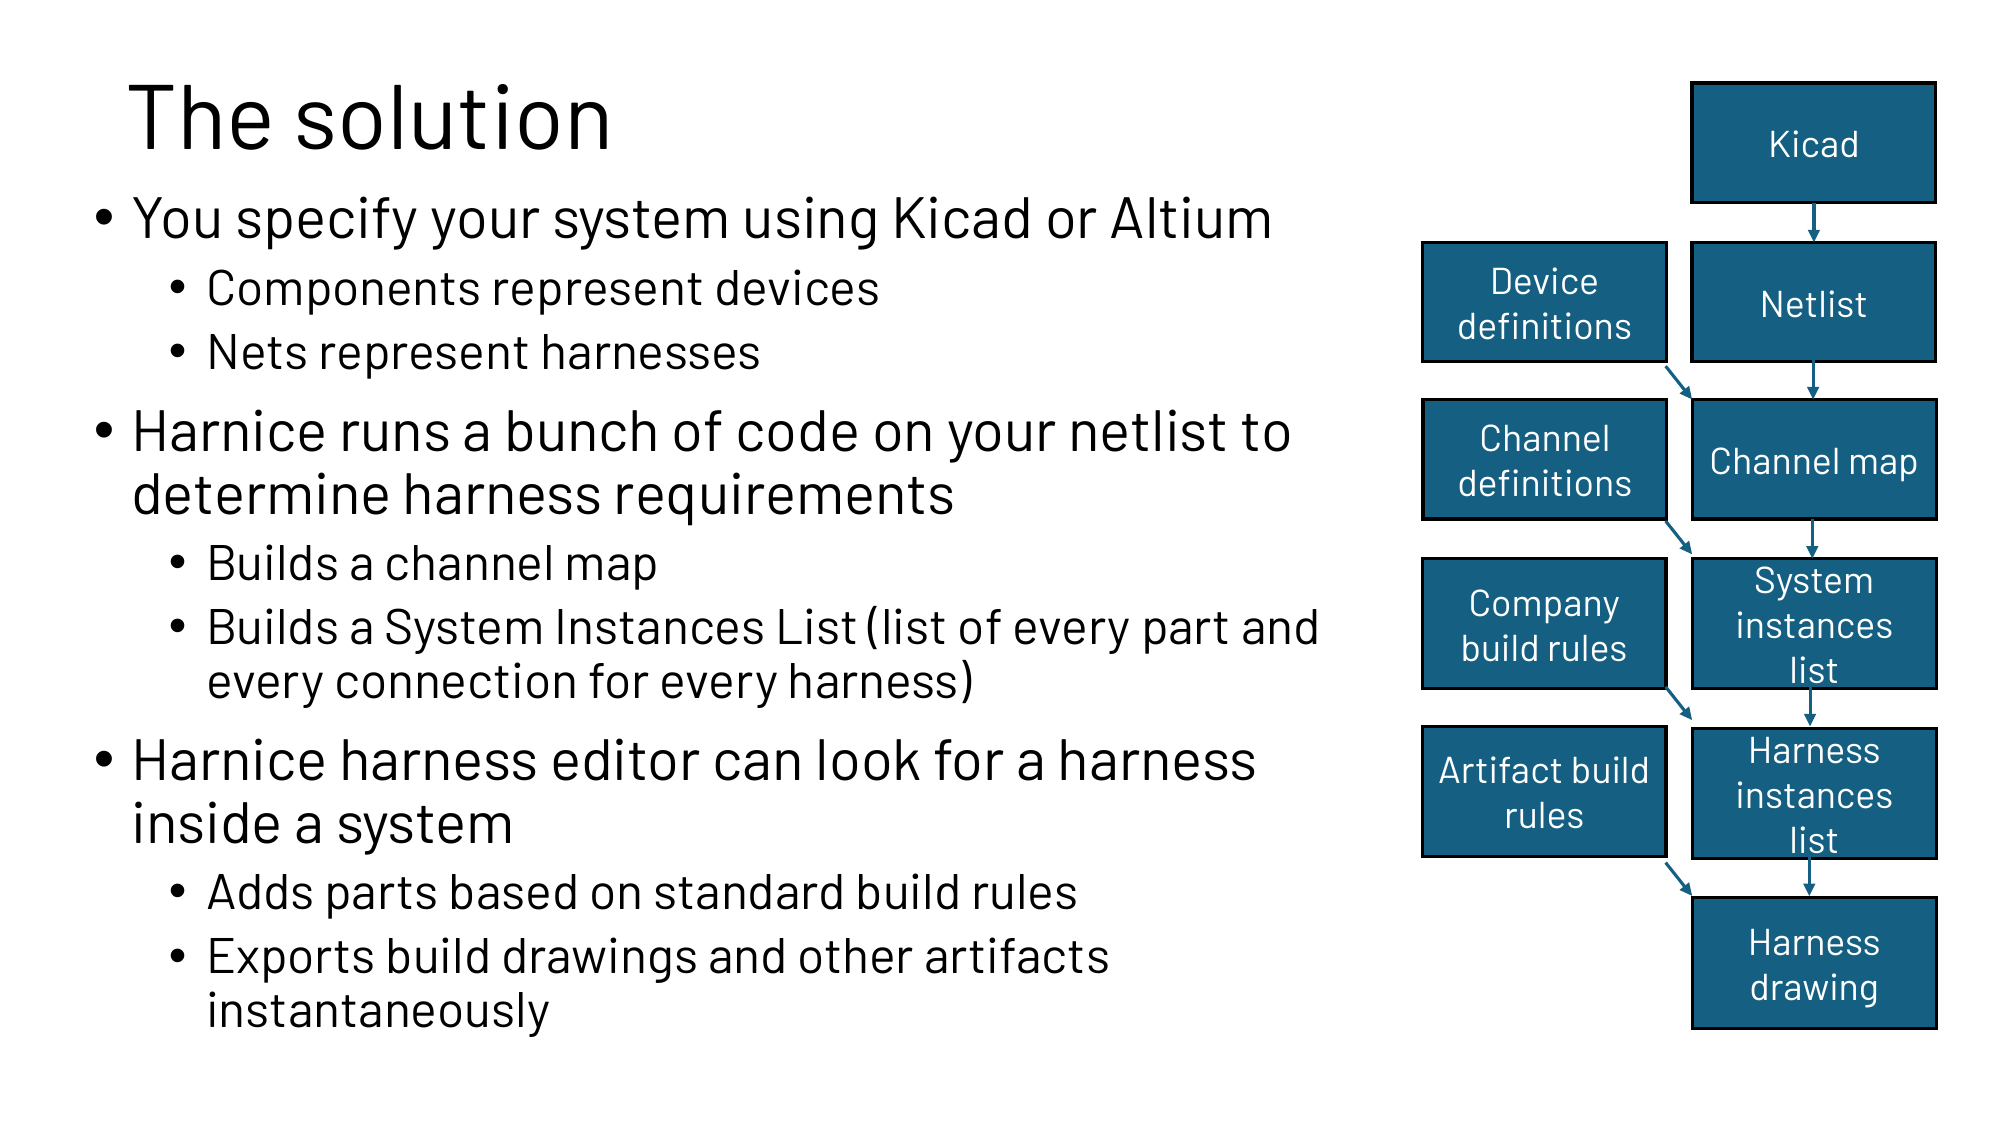

# The solution
Kicad
You specify your system using Kicad or Altium
Components represent devices
Nets represent harnesses
Harnice runs a bunch of code on your netlist to determine harness requirements
Builds a channel map
Builds a System Instances List (list of every part and every connection for every harness)
Harnice harness editor can look for a harness inside a system
Adds parts based on standard build rules
Exports build drawings and other artifacts instantaneously
Device definitions
Netlist
Channel definitions
Channel map
Company build rules
System instances list
Artifact build rules
Harness instances list
Harness drawing